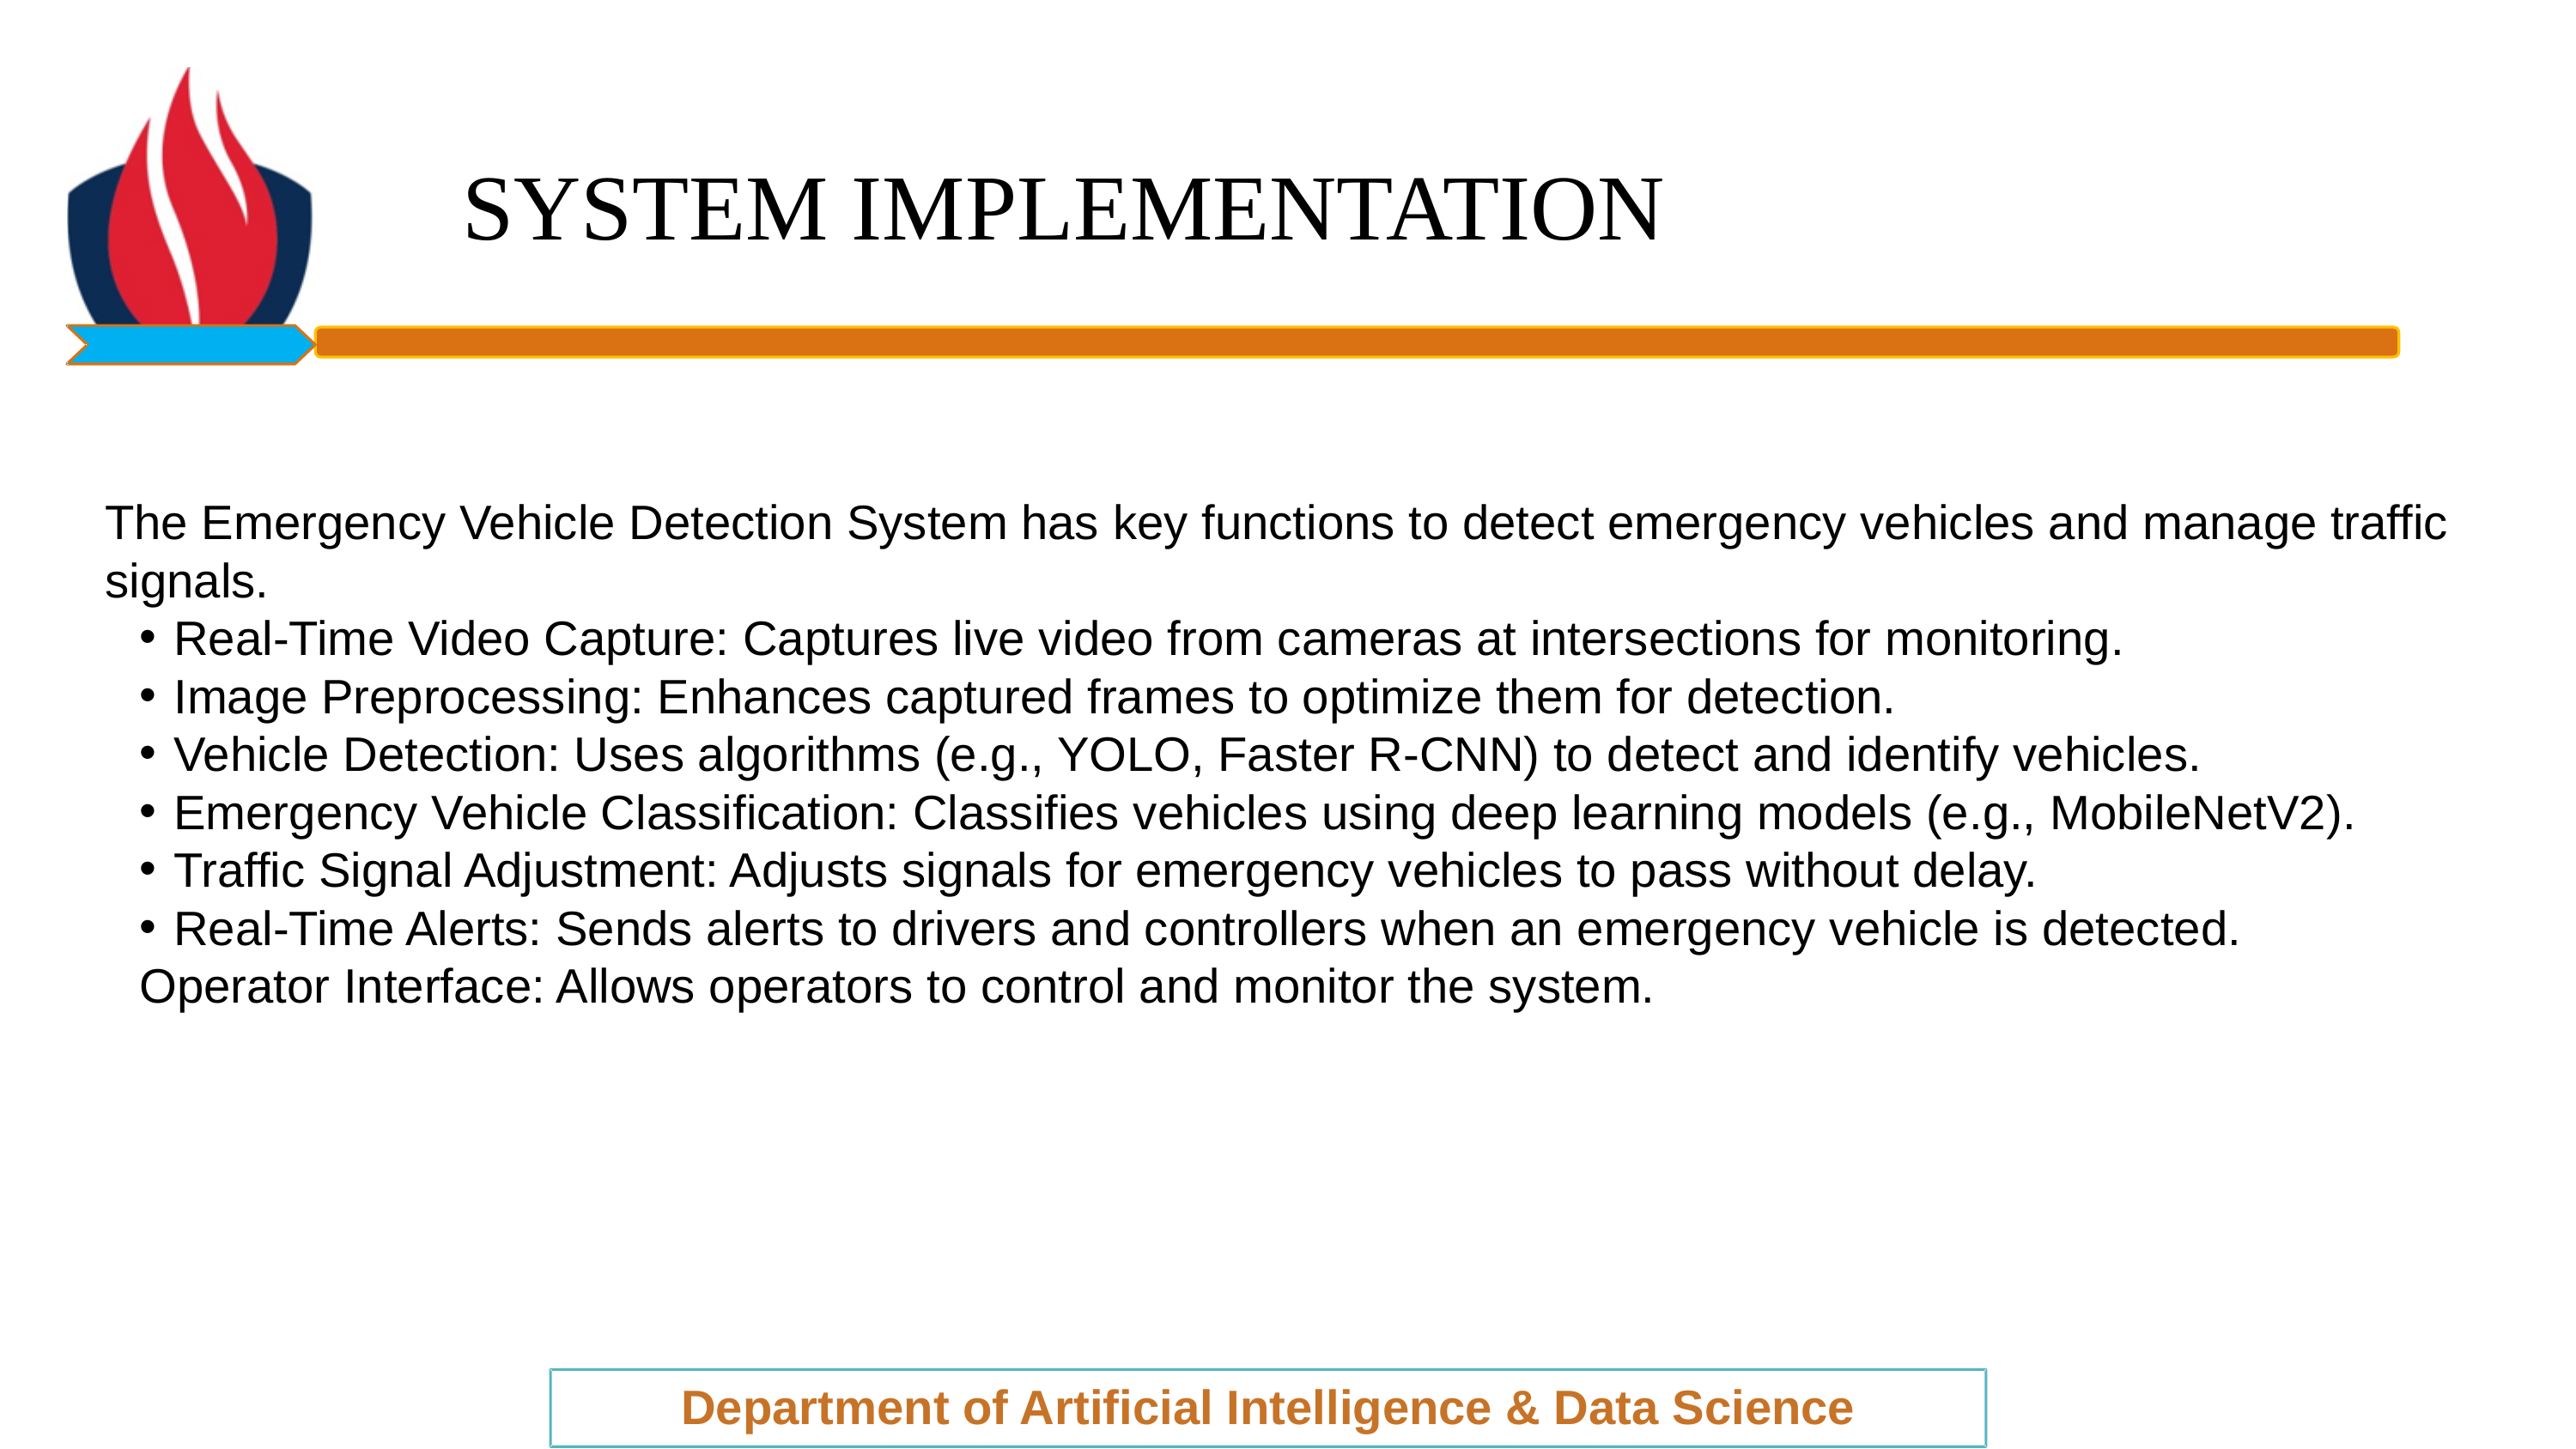

SYSTEM IMPLEMENTATION

The Emergency Vehicle Detection System has key functions to detect emergency vehicles and manage traffic signals.
Real-Time Video Capture: Captures live video from cameras at intersections for monitoring.
Image Preprocessing: Enhances captured frames to optimize them for detection.
Vehicle Detection: Uses algorithms (e.g., YOLO, Faster R-CNN) to detect and identify vehicles.
Emergency Vehicle Classification: Classifies vehicles using deep learning models (e.g., MobileNetV2).
Traffic Signal Adjustment: Adjusts signals for emergency vehicles to pass without delay.
Real-Time Alerts: Sends alerts to drivers and controllers when an emergency vehicle is detected.
Operator Interface: Allows operators to control and monitor the system.

Department of Artificial Intelligence & Data Science